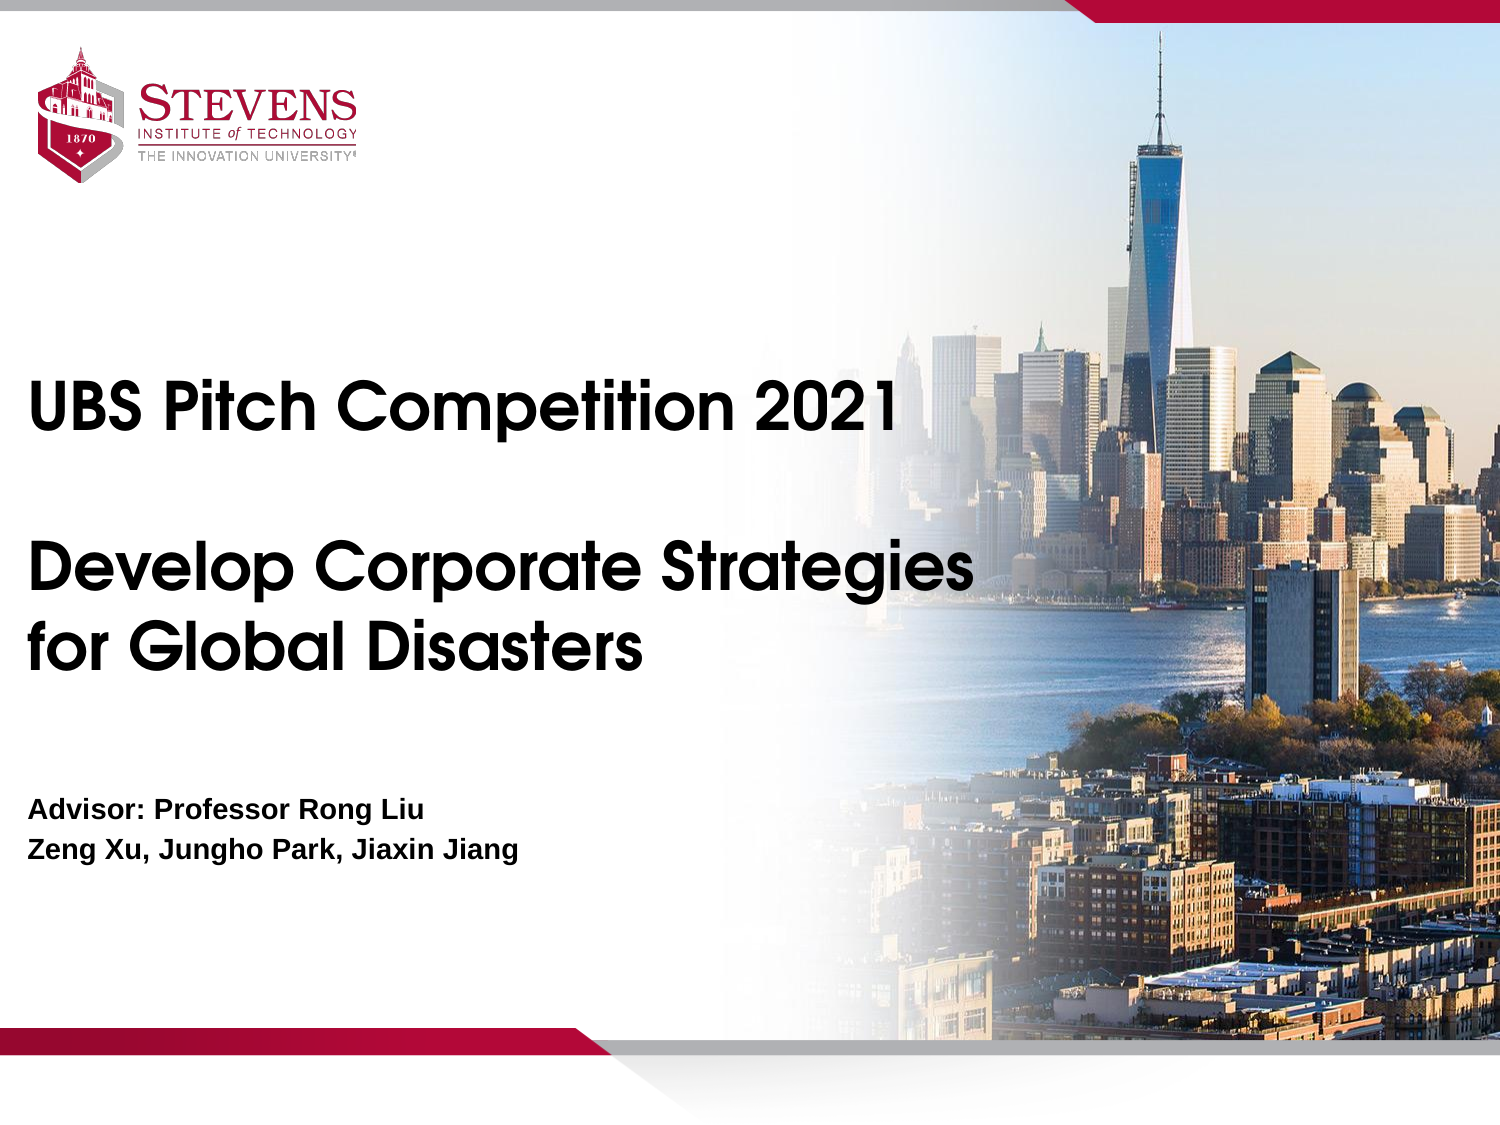

UBS Pitch Competition 2021

Develop Corporate Strategies for Global Disasters
Advisor: Professor Rong Liu
Zeng Xu, Jungho Park, Jiaxin Jiang